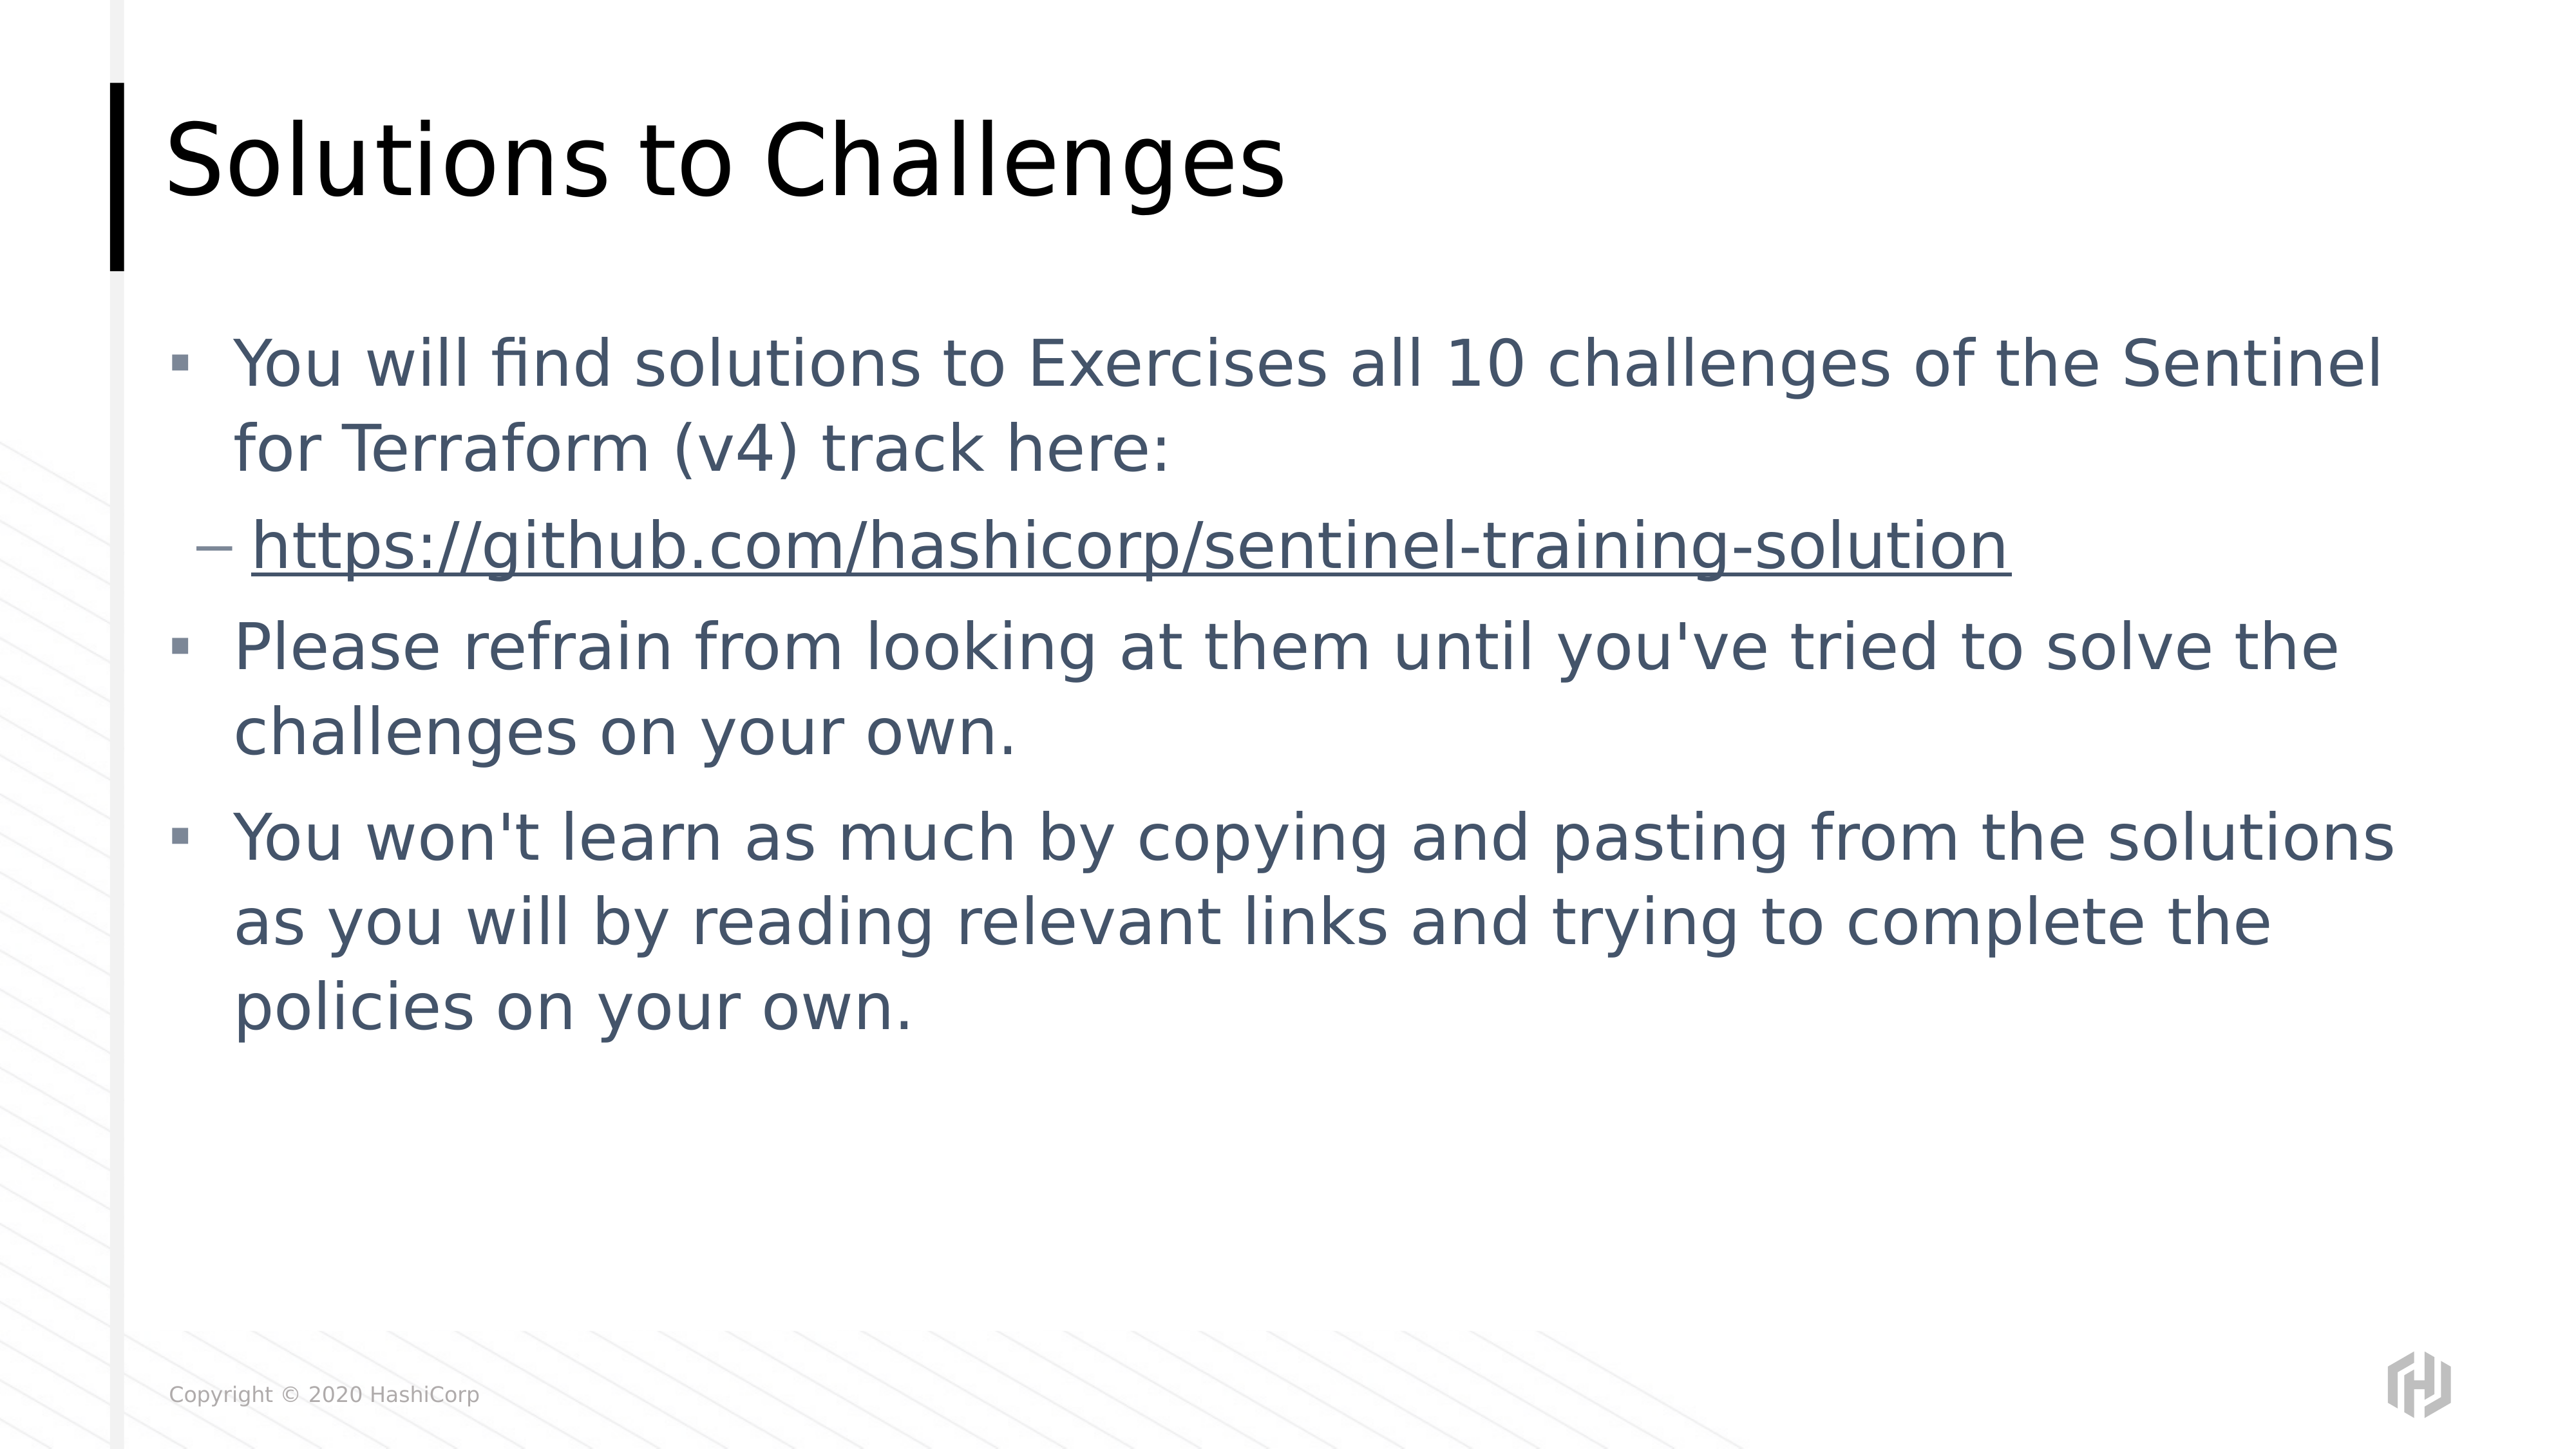

# Solutions to Challenges
You will find solutions to Exercises all 10 challenges of the Sentinel for Terraform (v4) track here:
https://github.com/hashicorp/sentinel-training-solution
Please refrain from looking at them until you've tried to solve the challenges on your own.
You won't learn as much by copying and pasting from the solutions as you will by reading relevant links and trying to complete the policies on your own.